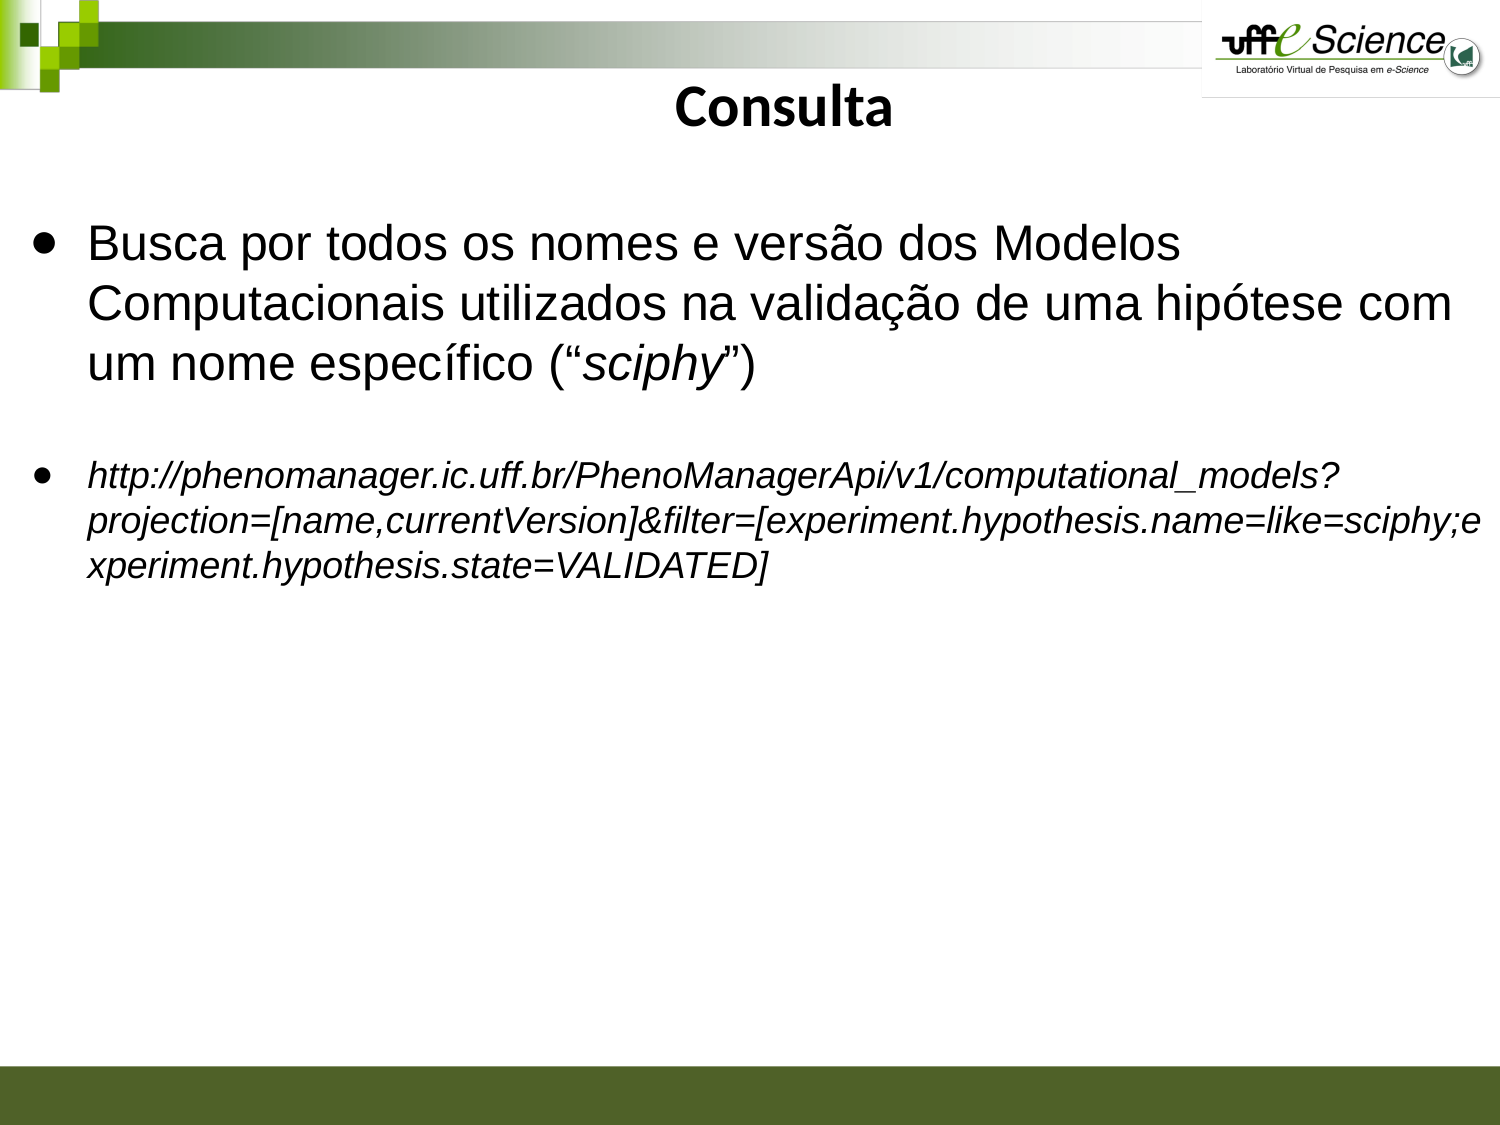

# Consulta
Busca por todos os nomes e versão dos Modelos Computacionais utilizados na validação de uma hipótese com um nome específico (“sciphy”)

http://phenomanager.ic.uff.br/PhenoManagerApi/v1/computational_models?projection=[name,currentVersion]&filter=[experiment.hypothesis.name=like=sciphy;experiment.hypothesis.state=VALIDATED]